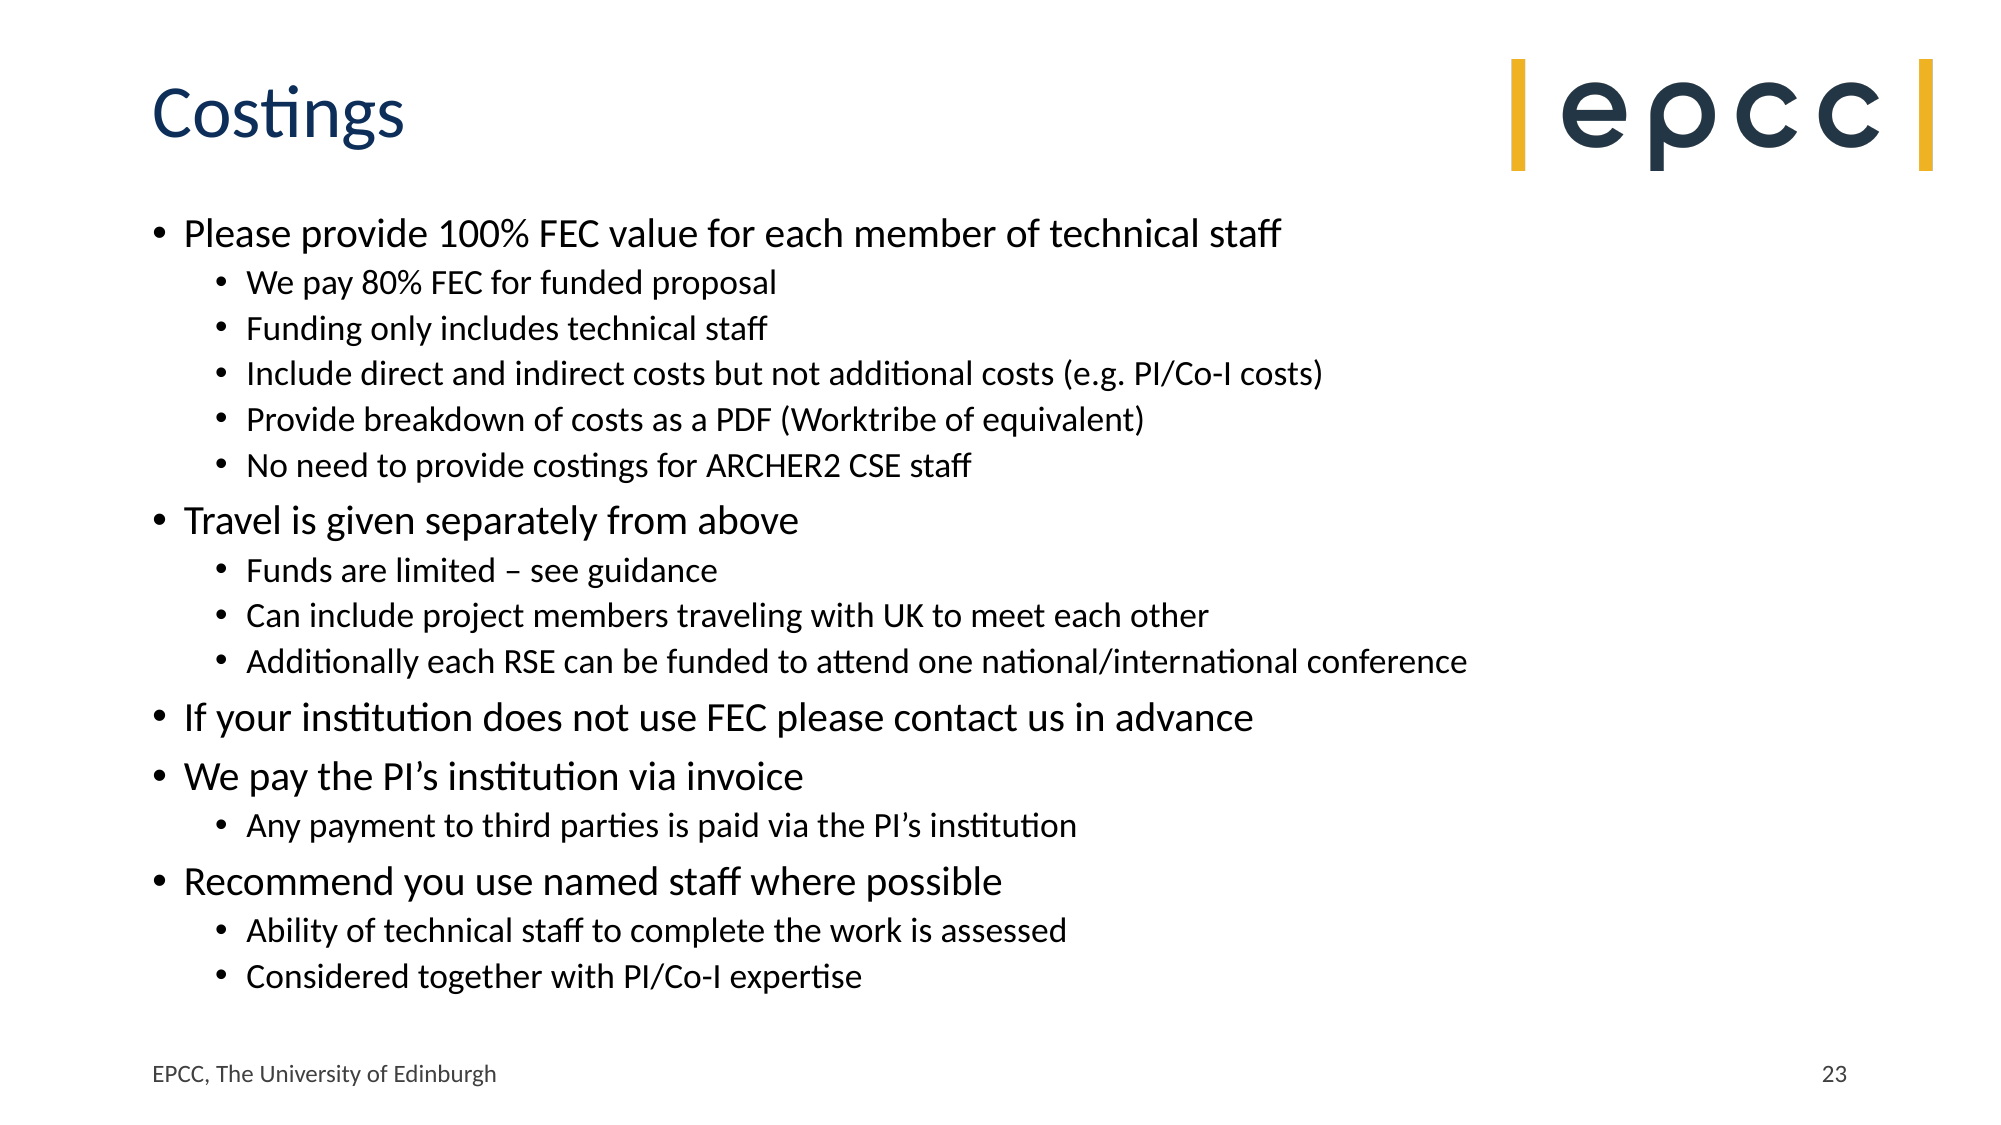

# Costings
Please provide 100% FEC value for each member of technical staff
We pay 80% FEC for funded proposal
Funding only includes technical staff
Include direct and indirect costs but not additional costs (e.g. PI/Co-I costs)
Provide breakdown of costs as a PDF (Worktribe of equivalent)
No need to provide costings for ARCHER2 CSE staff
Travel is given separately from above
Funds are limited – see guidance
Can include project members traveling with UK to meet each other
Additionally each RSE can be funded to attend one national/international conference
If your institution does not use FEC please contact us in advance
We pay the PI’s institution via invoice
Any payment to third parties is paid via the PI’s institution
Recommend you use named staff where possible
Ability of technical staff to complete the work is assessed
Considered together with PI/Co-I expertise

EPCC, The University of Edinburgh
23